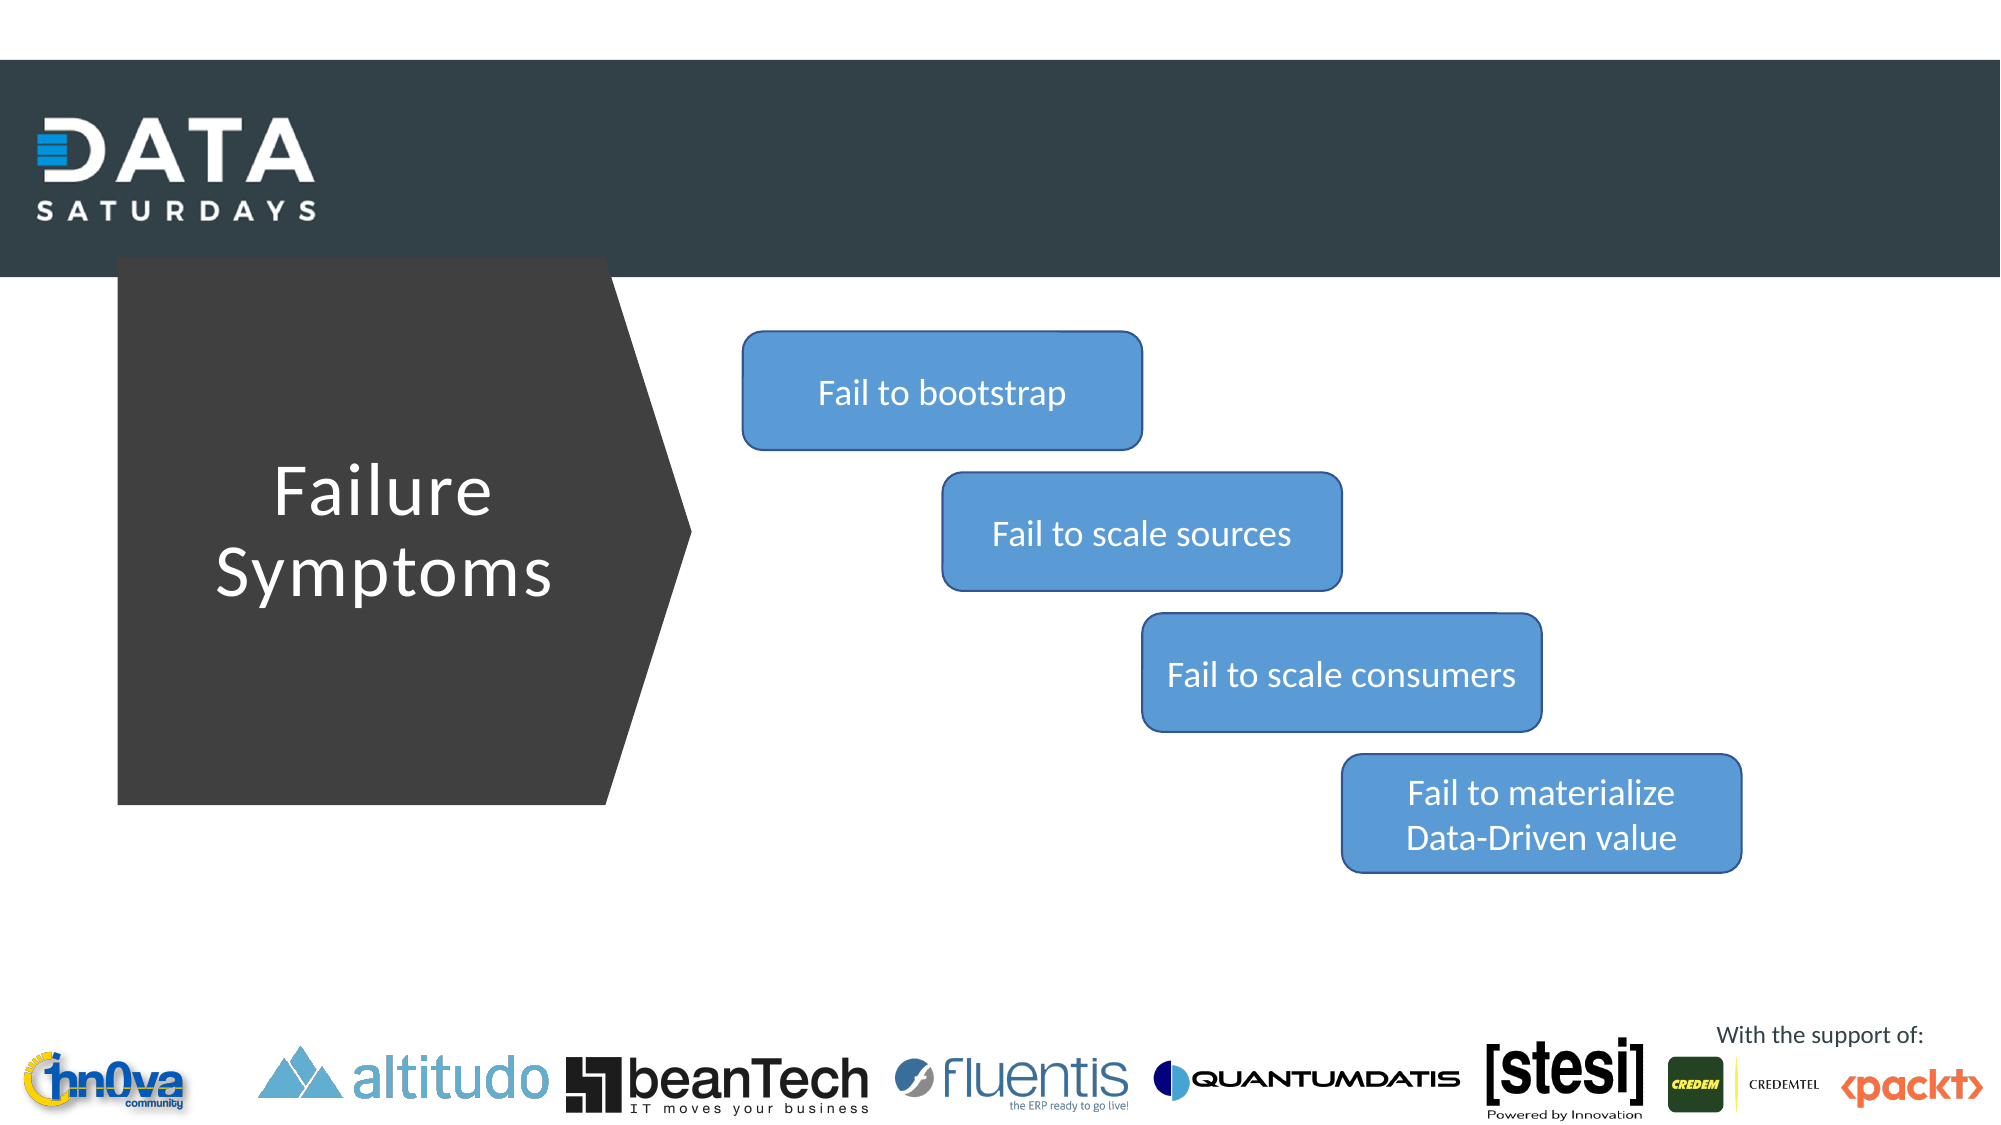

# Failure Symptoms
Fail to bootstrap
Fail to scale sources
Fail to scale consumers
Fail to materialize Data-Driven value